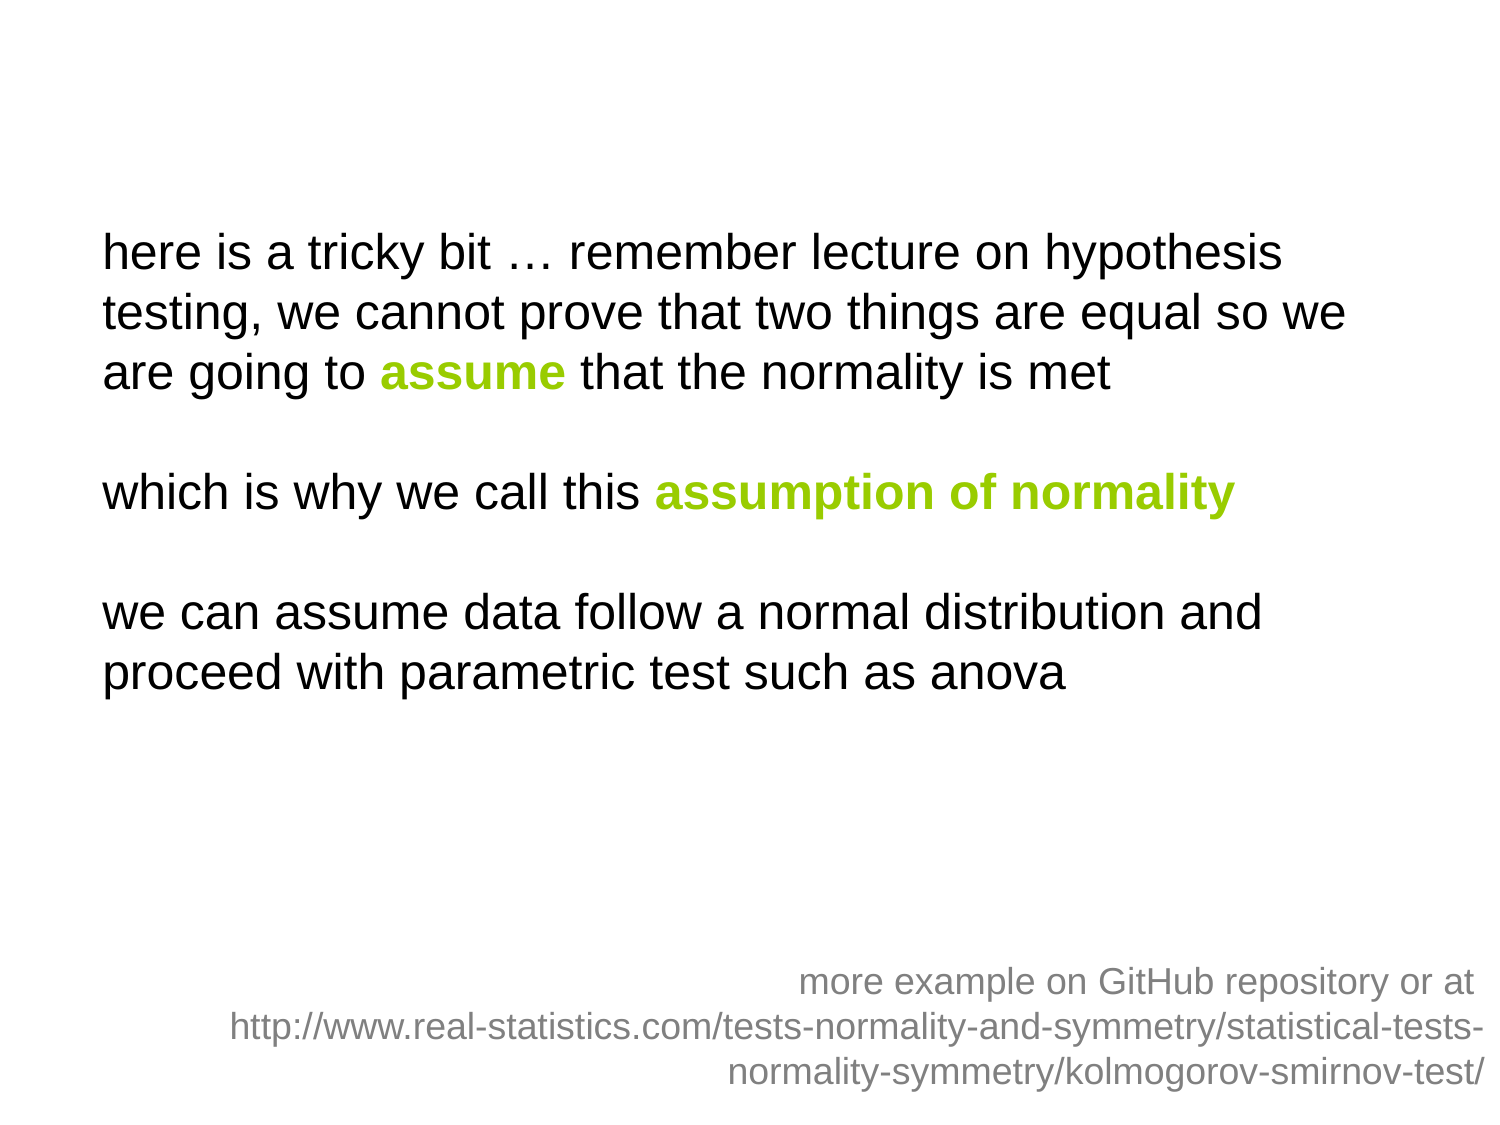

here is a tricky bit … remember lecture on hypothesis testing, we cannot prove that two things are equal so we are going to assume that the normality is met

which is why we call this assumption of normality

we can assume data follow a normal distribution and proceed with parametric test such as anova
more example on GitHub repository or at
http://www.real-statistics.com/tests-normality-and-symmetry/statistical-tests-normality-symmetry/kolmogorov-smirnov-test/